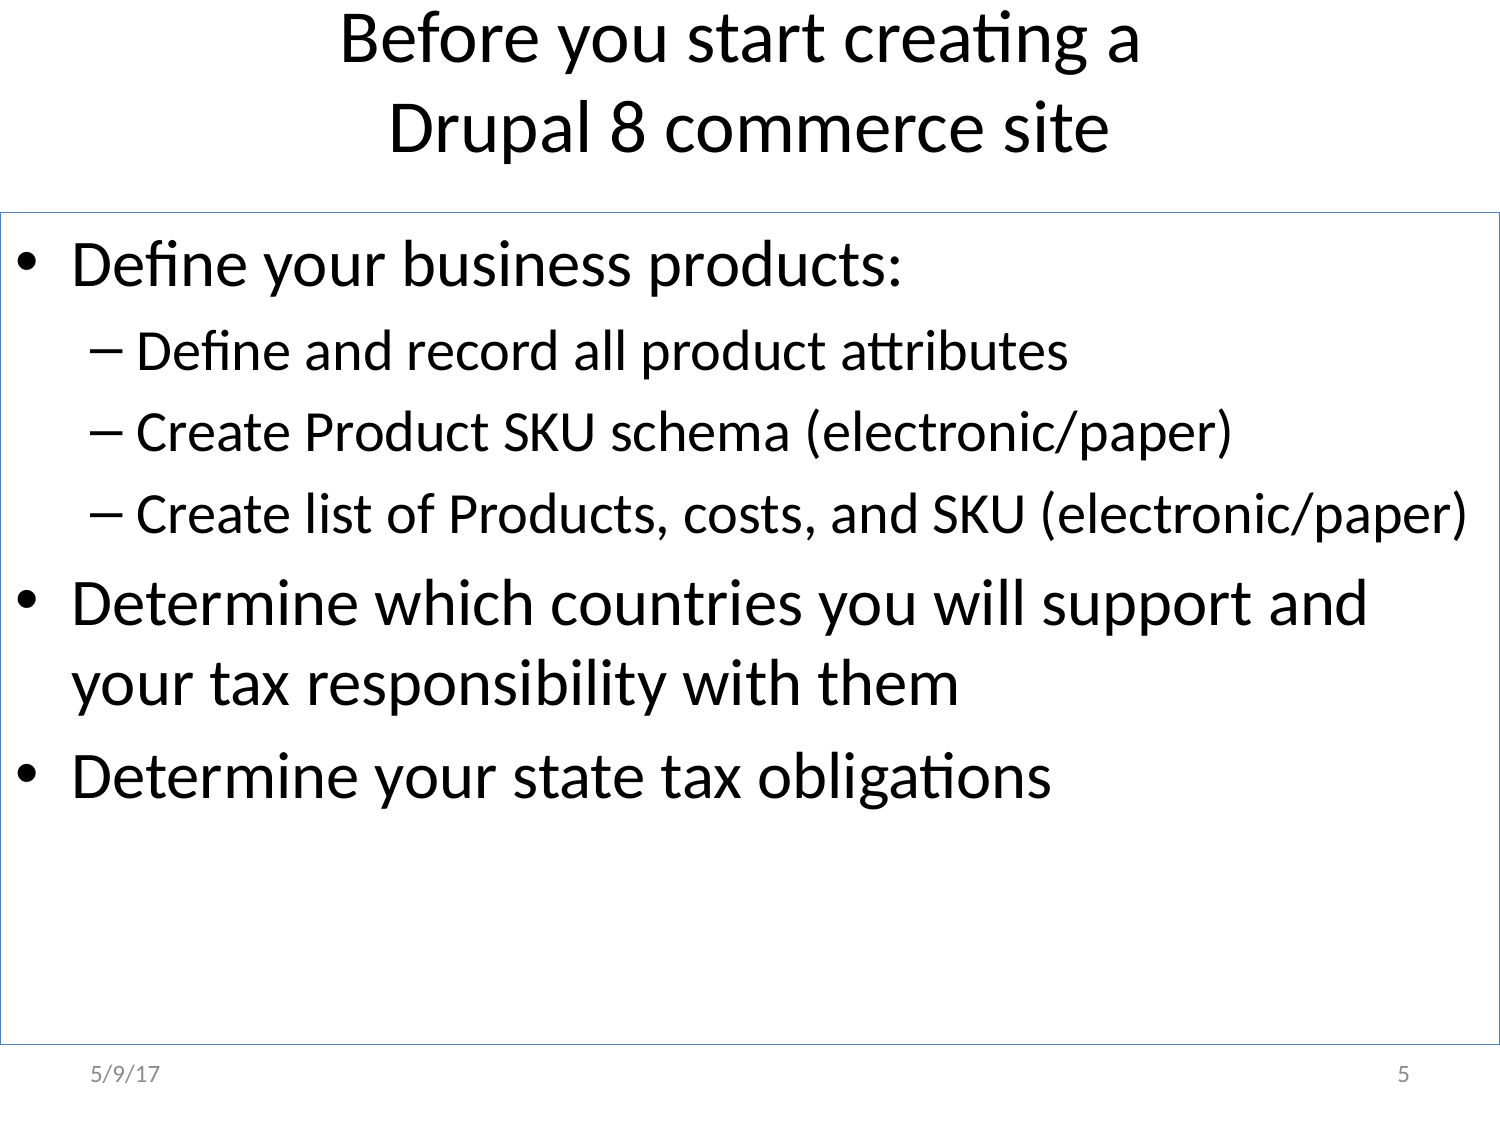

# Before you start creating a Drupal 8 commerce site
Define your business products:
Define and record all product attributes
Create Product SKU schema (electronic/paper)
Create list of Products, costs, and SKU (electronic/paper)
Determine which countries you will support and your tax responsibility with them
Determine your state tax obligations

5/9/17
5